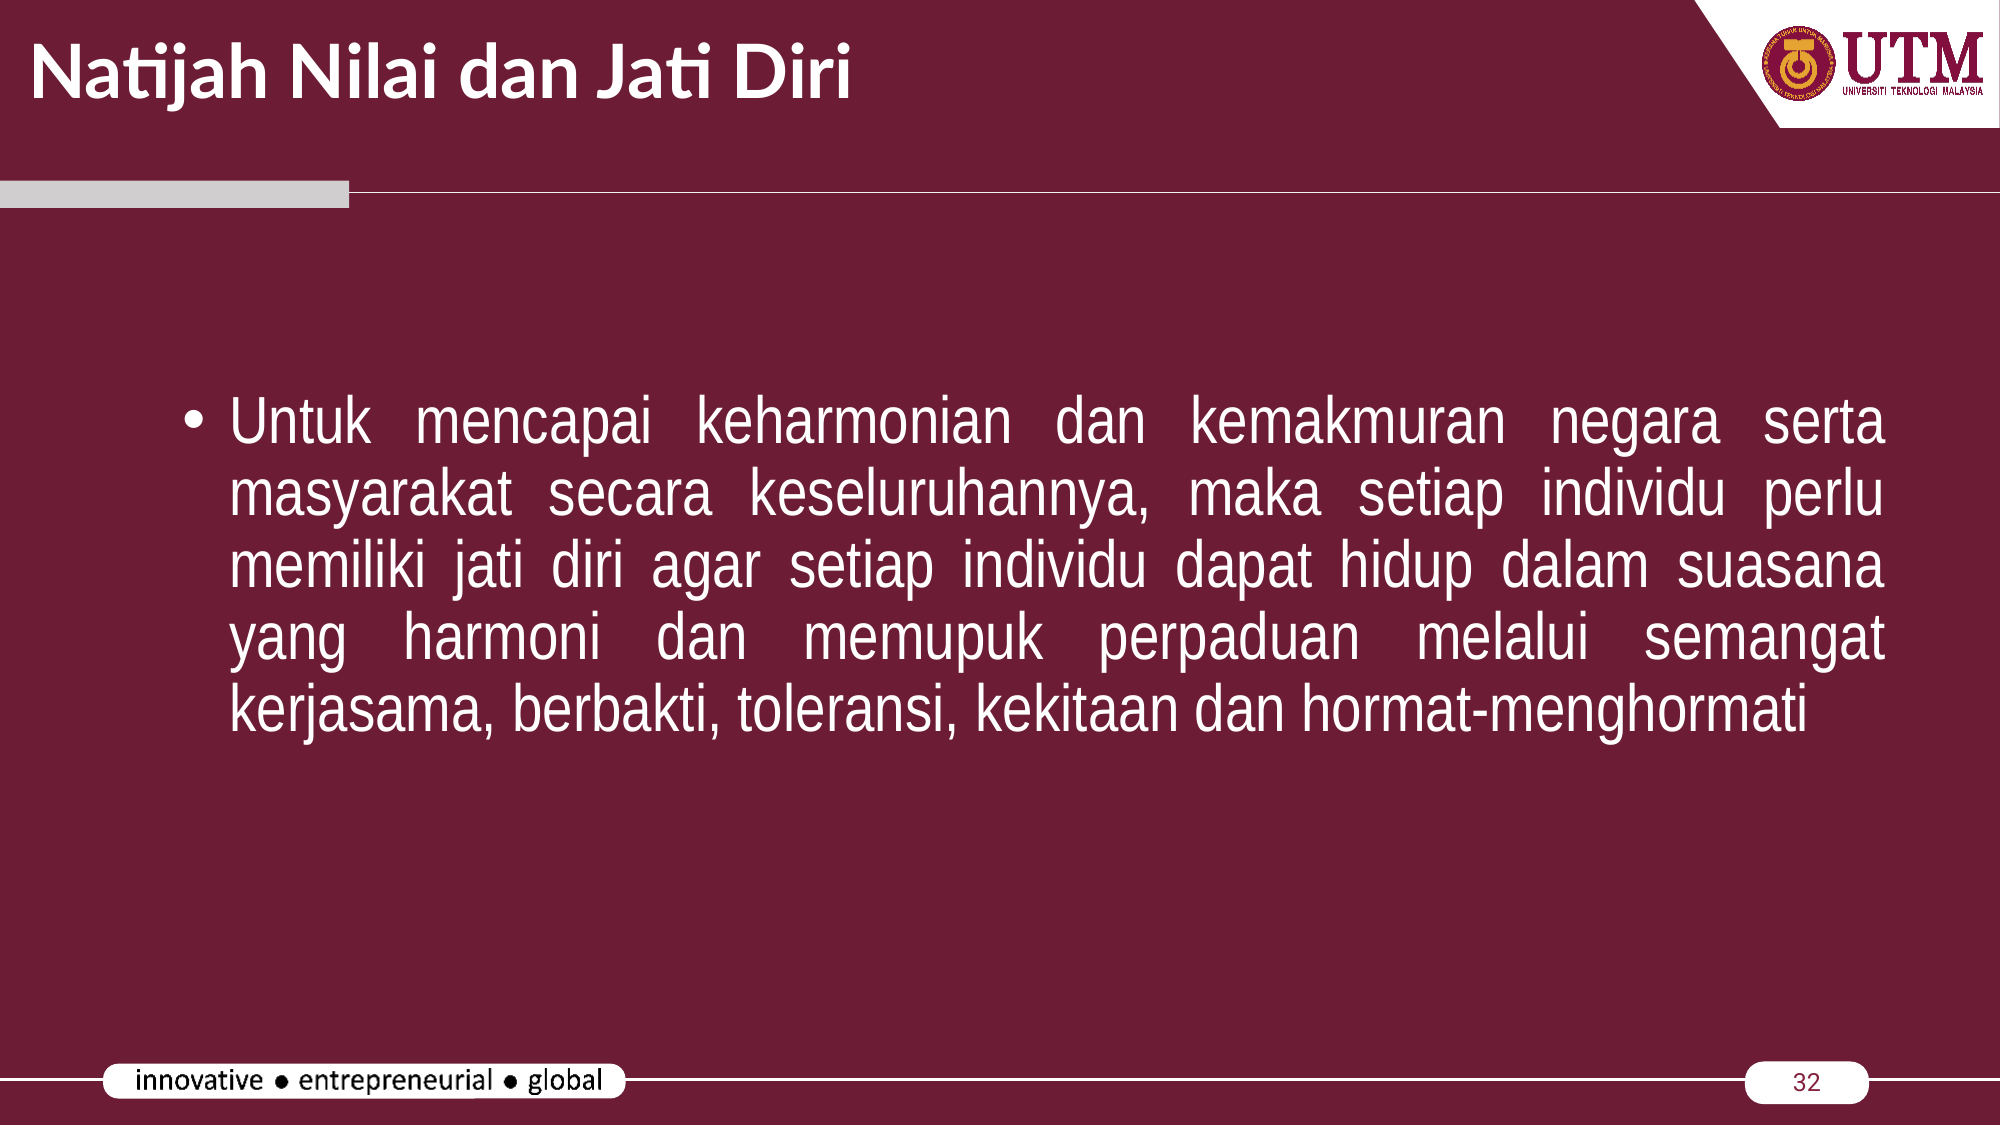

# Natijah Nilai dan Jati Diri
Untuk mencapai keharmonian dan kemakmuran negara serta masyarakat secara keseluruhannya, maka setiap individu perlu memiliki jati diri agar setiap individu dapat hidup dalam suasana yang harmoni dan memupuk perpaduan melalui semangat kerjasama, berbakti, toleransi, kekitaan dan hormat-menghormati
32